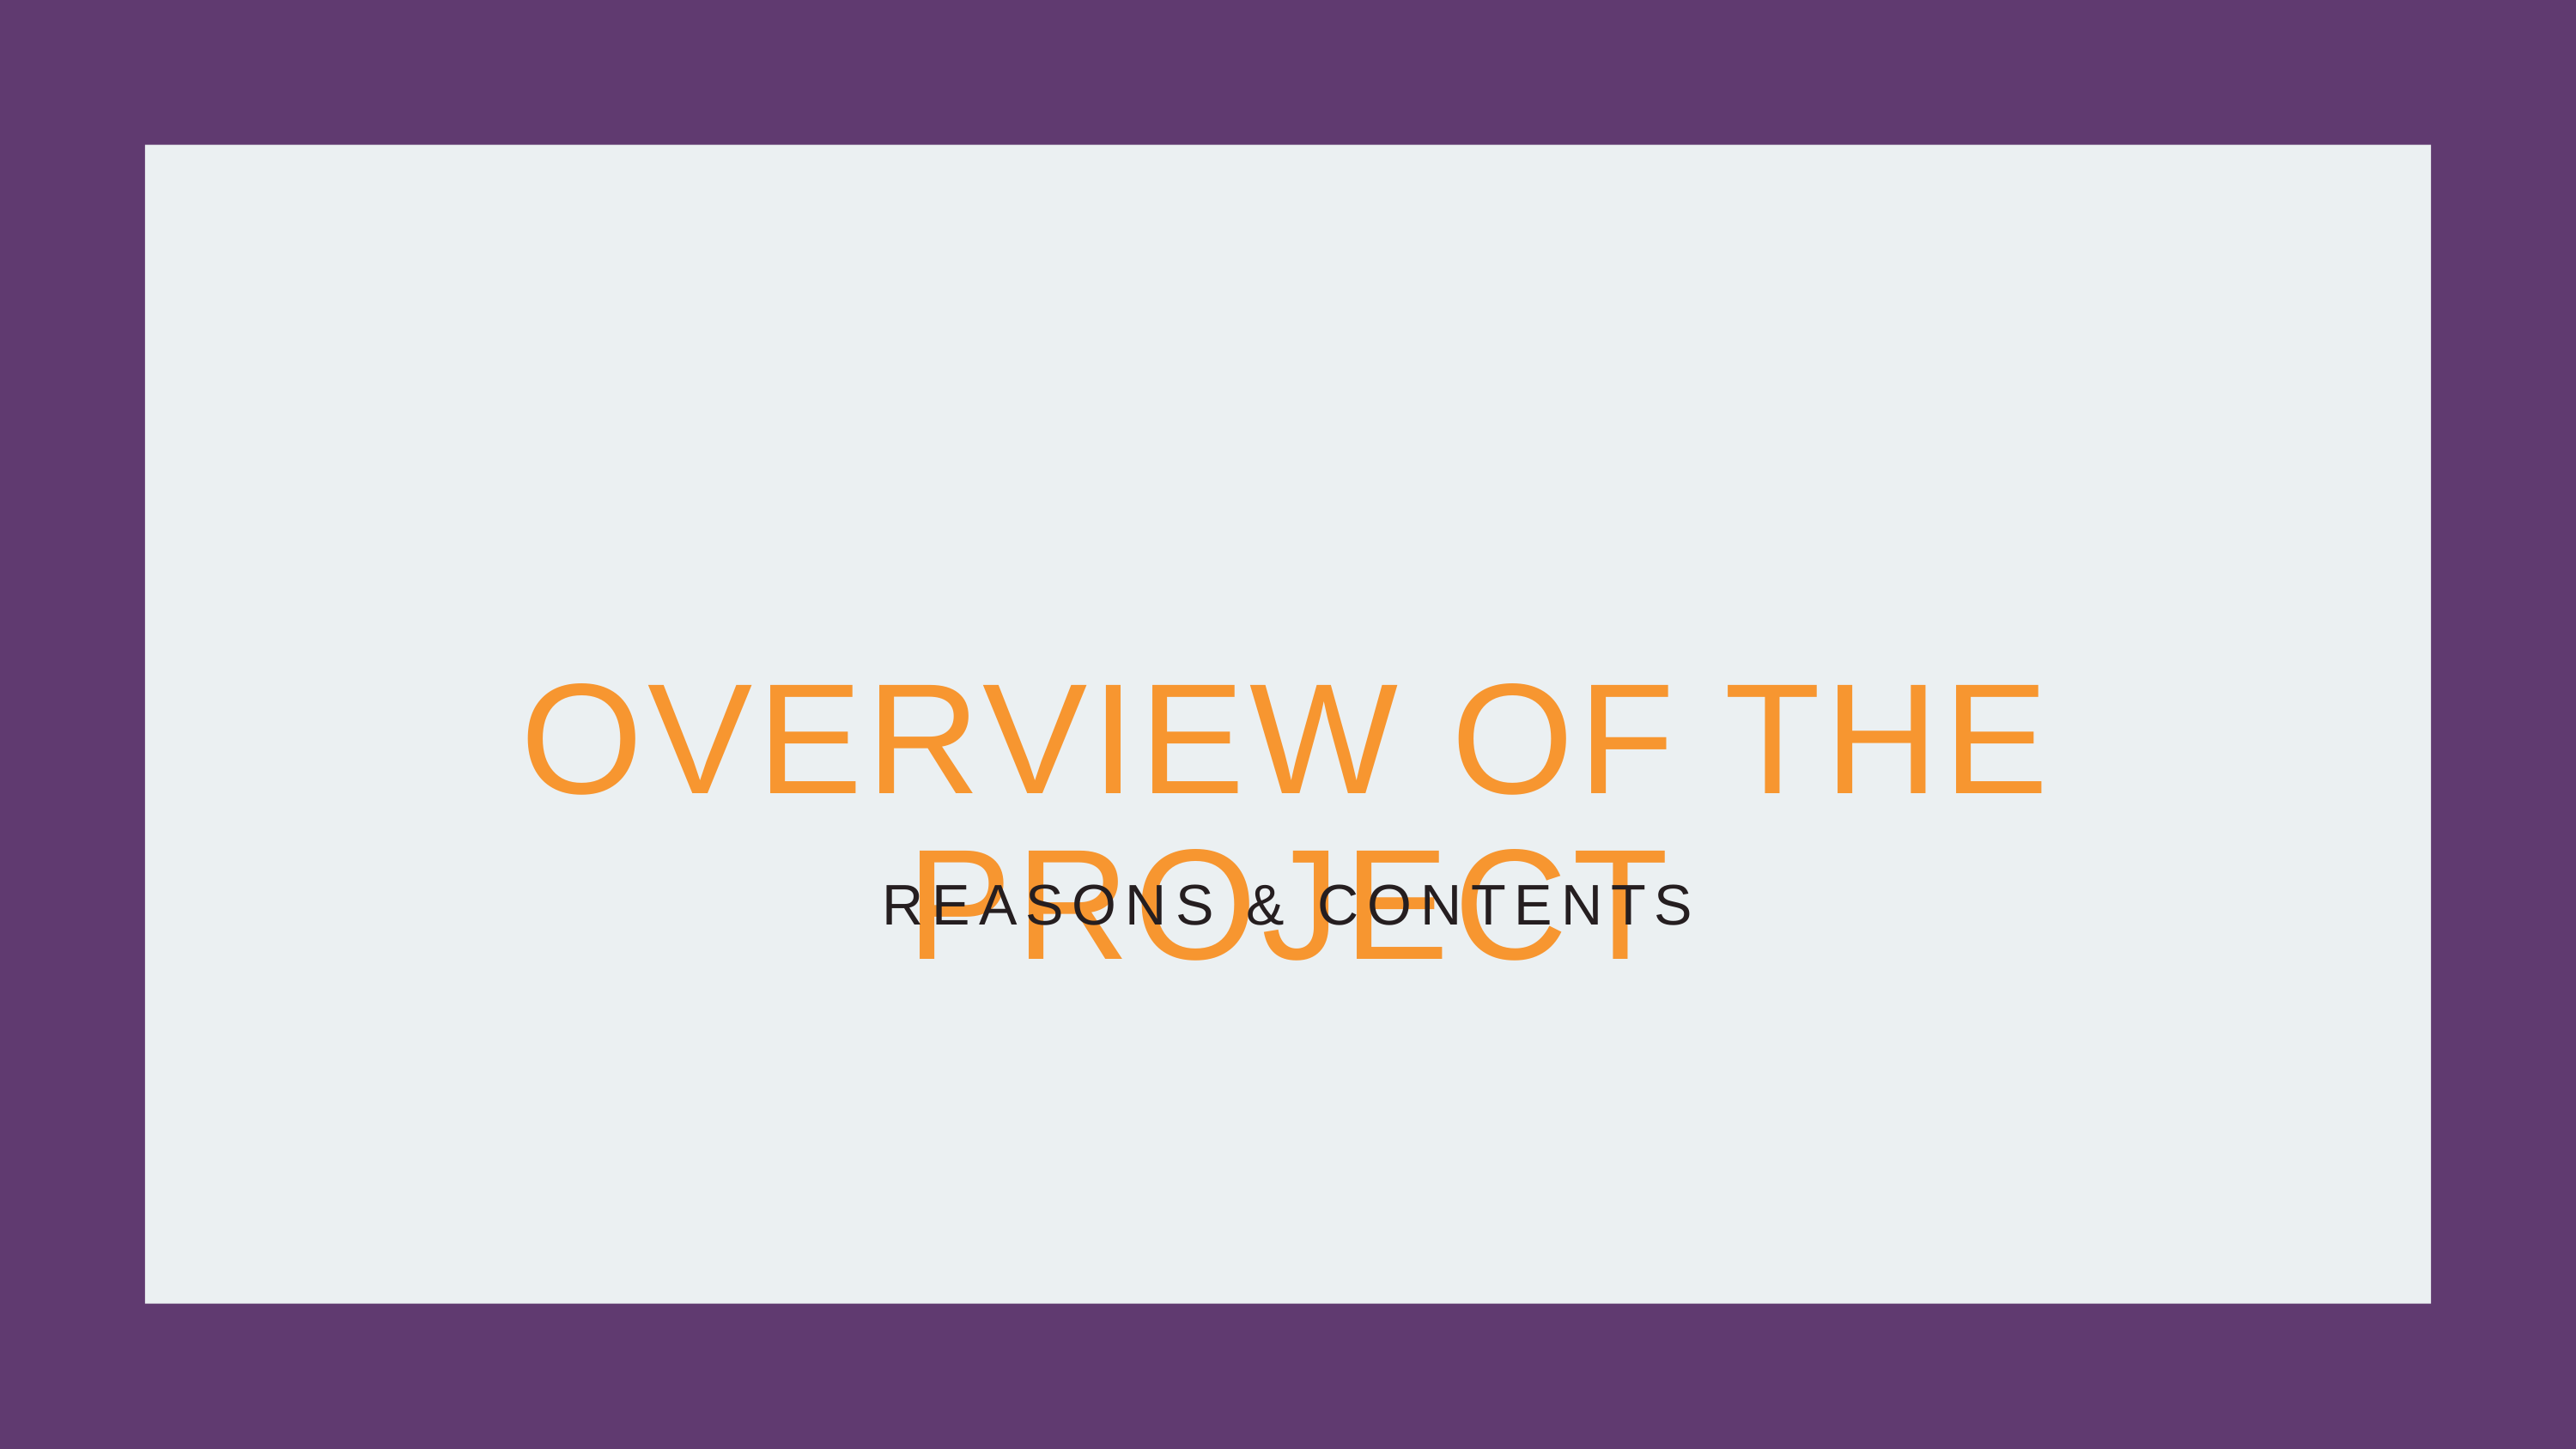

OVERVIEW OF THE PROJECT
REASONS & CONTENTS